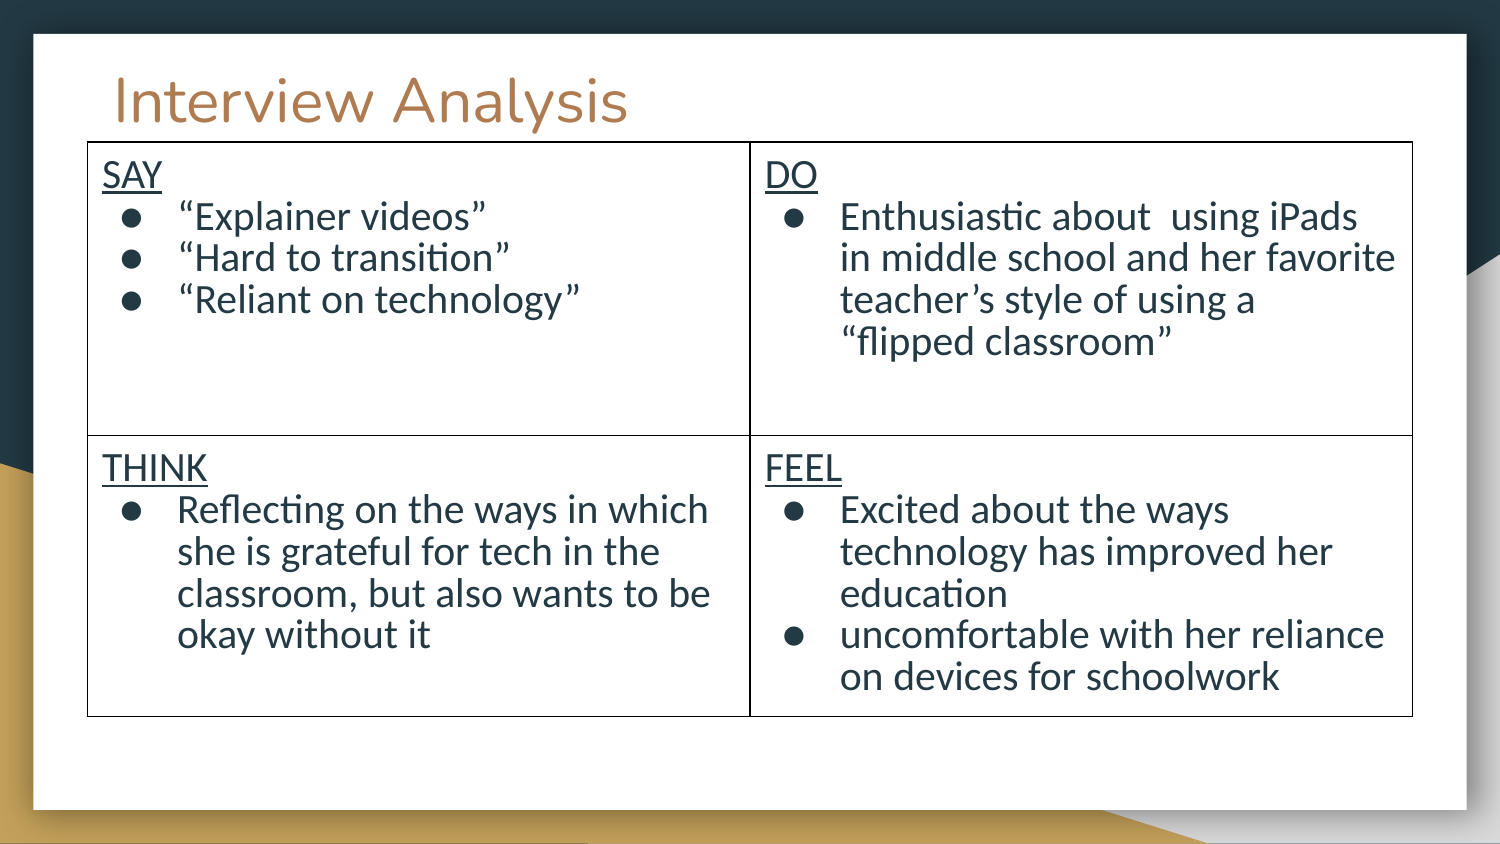

# Interview Analysis
| SAY “Explainer videos” “Hard to transition” “Reliant on technology” | DO Enthusiastic about using iPads in middle school and her favorite teacher’s style of using a “flipped classroom” |
| --- | --- |
| THINK Reflecting on the ways in which she is grateful for tech in the classroom, but also wants to be okay without it | FEEL Excited about the ways technology has improved her education uncomfortable with her reliance on devices for schoolwork |